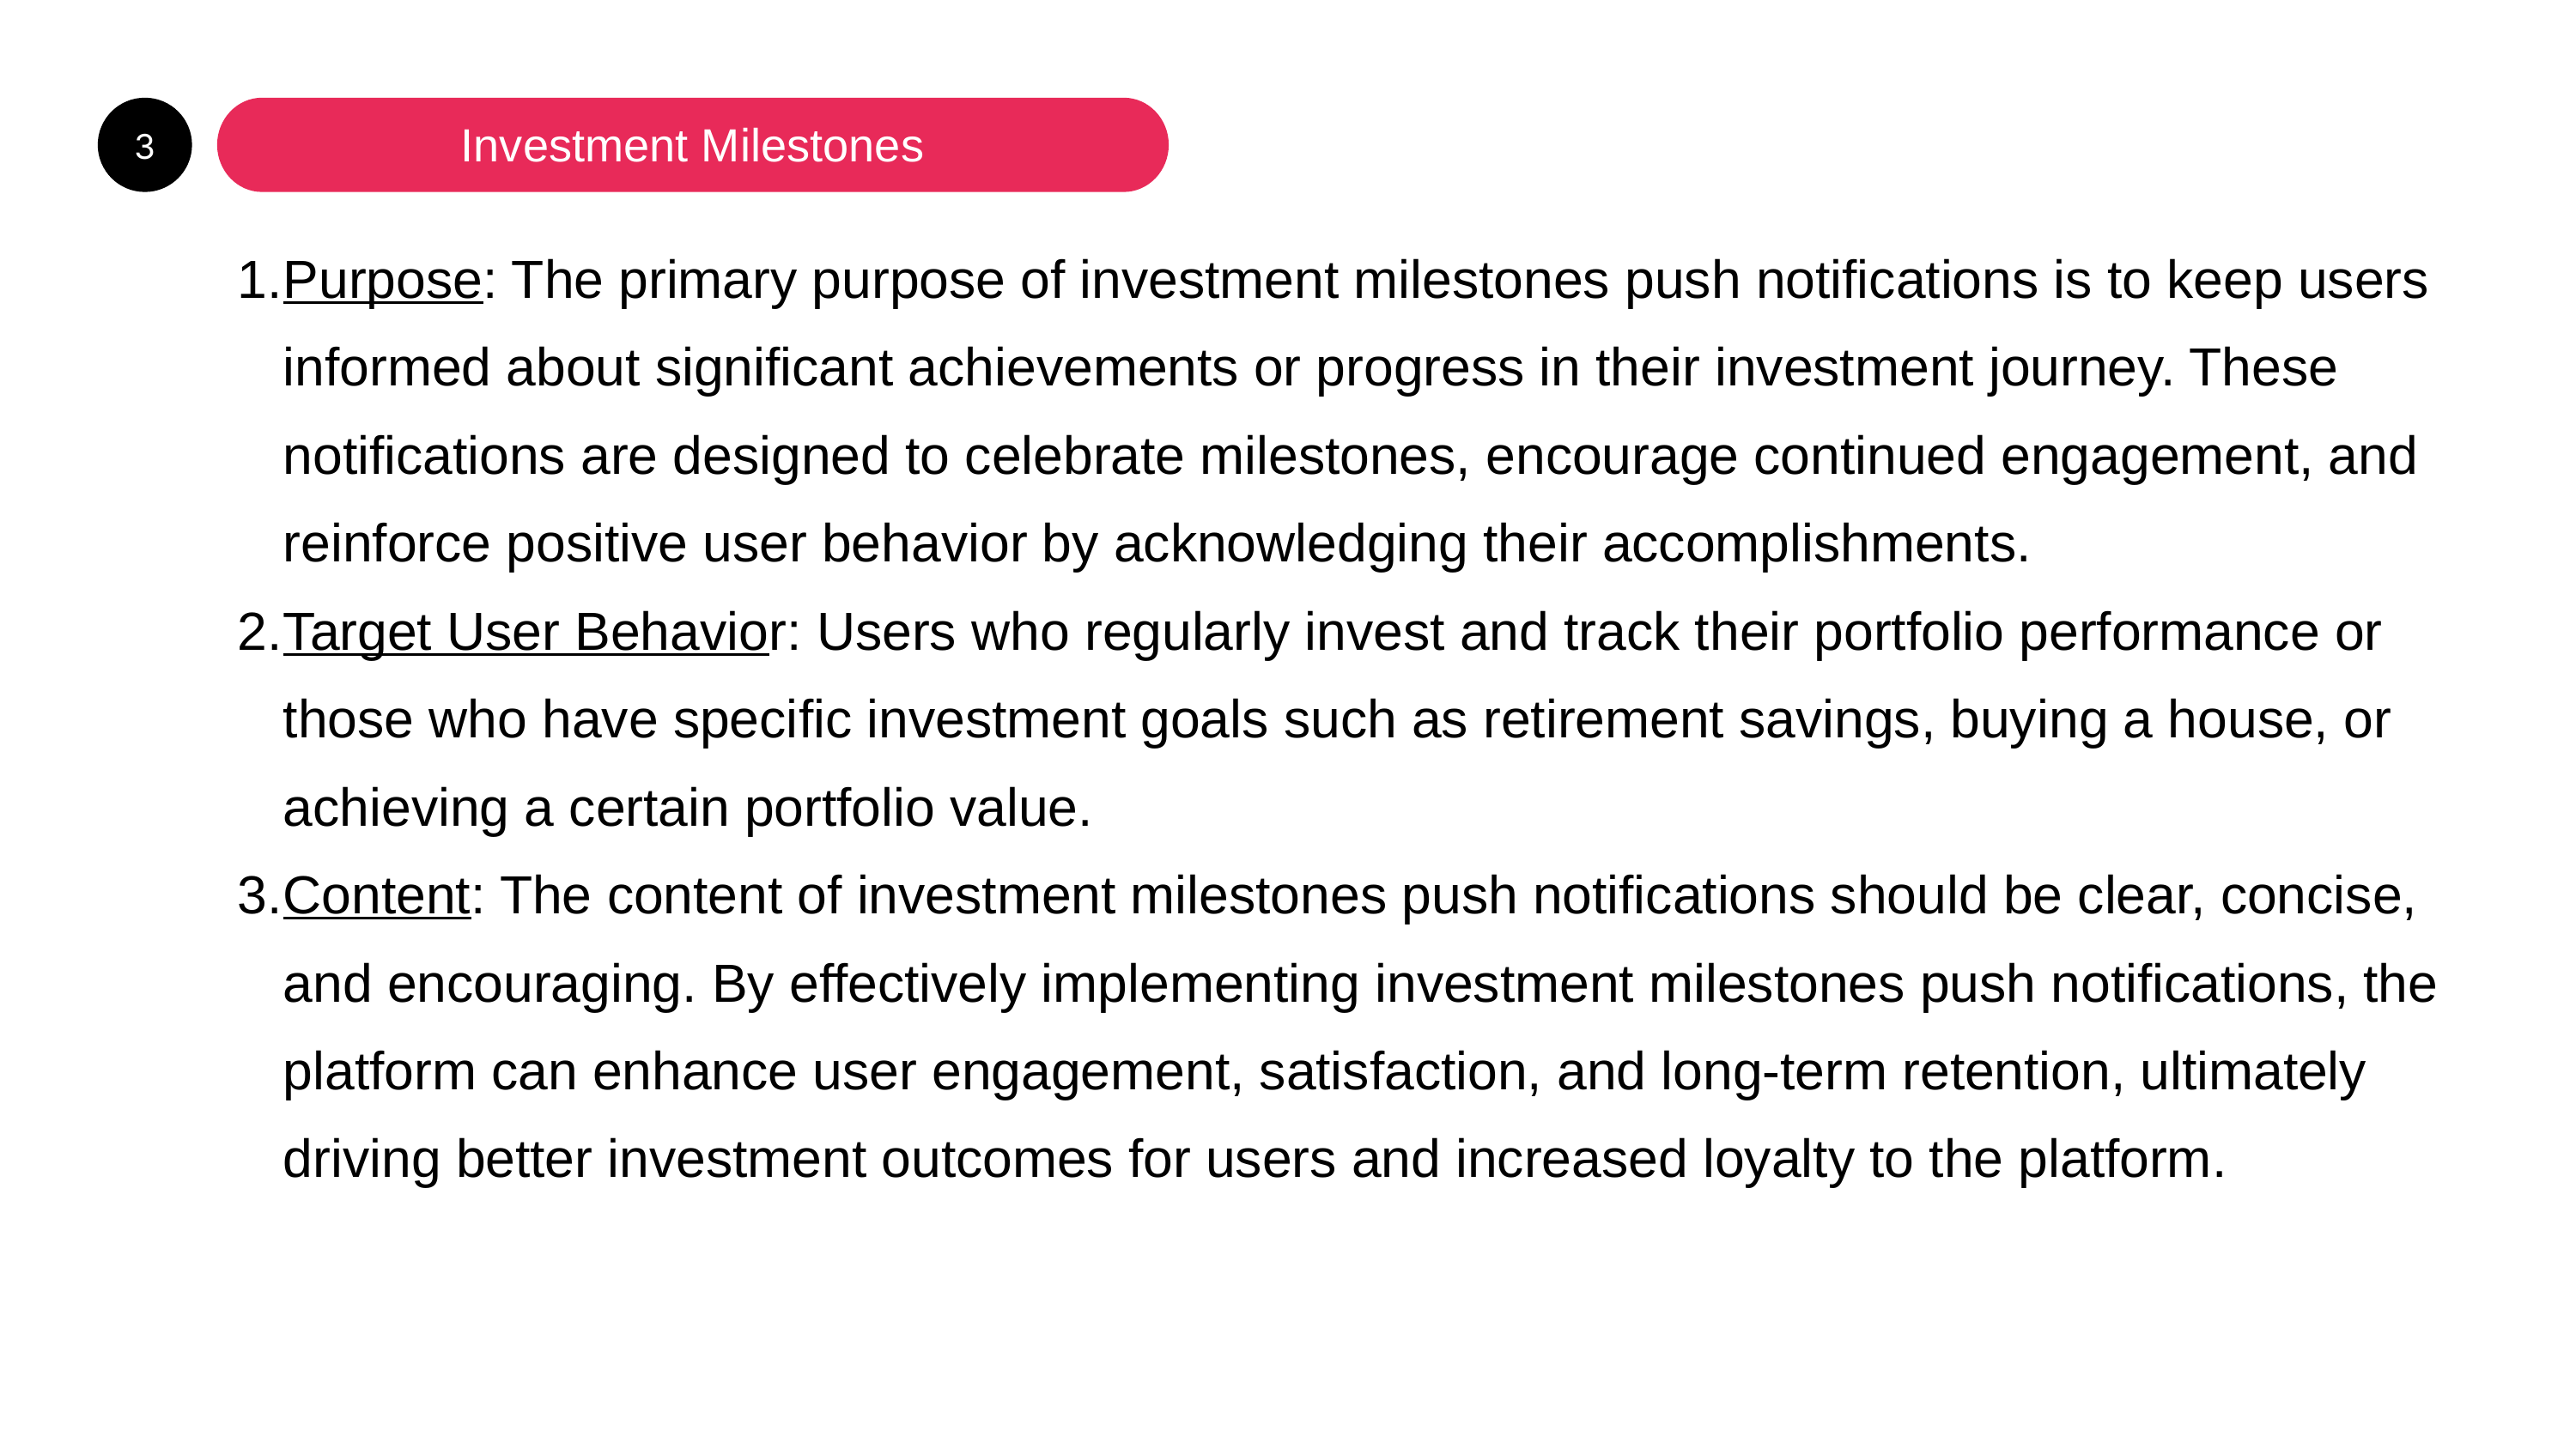

3

Investment Milestones
Purpose: The primary purpose of investment milestones push notifications is to keep users informed about significant achievements or progress in their investment journey. These notifications are designed to celebrate milestones, encourage continued engagement, and reinforce positive user behavior by acknowledging their accomplishments.
Target User Behavior: Users who regularly invest and track their portfolio performance or those who have specific investment goals such as retirement savings, buying a house, or achieving a certain portfolio value.
Content: The content of investment milestones push notifications should be clear, concise, and encouraging. By effectively implementing investment milestones push notifications, the platform can enhance user engagement, satisfaction, and long-term retention, ultimately driving better investment outcomes for users and increased loyalty to the platform.